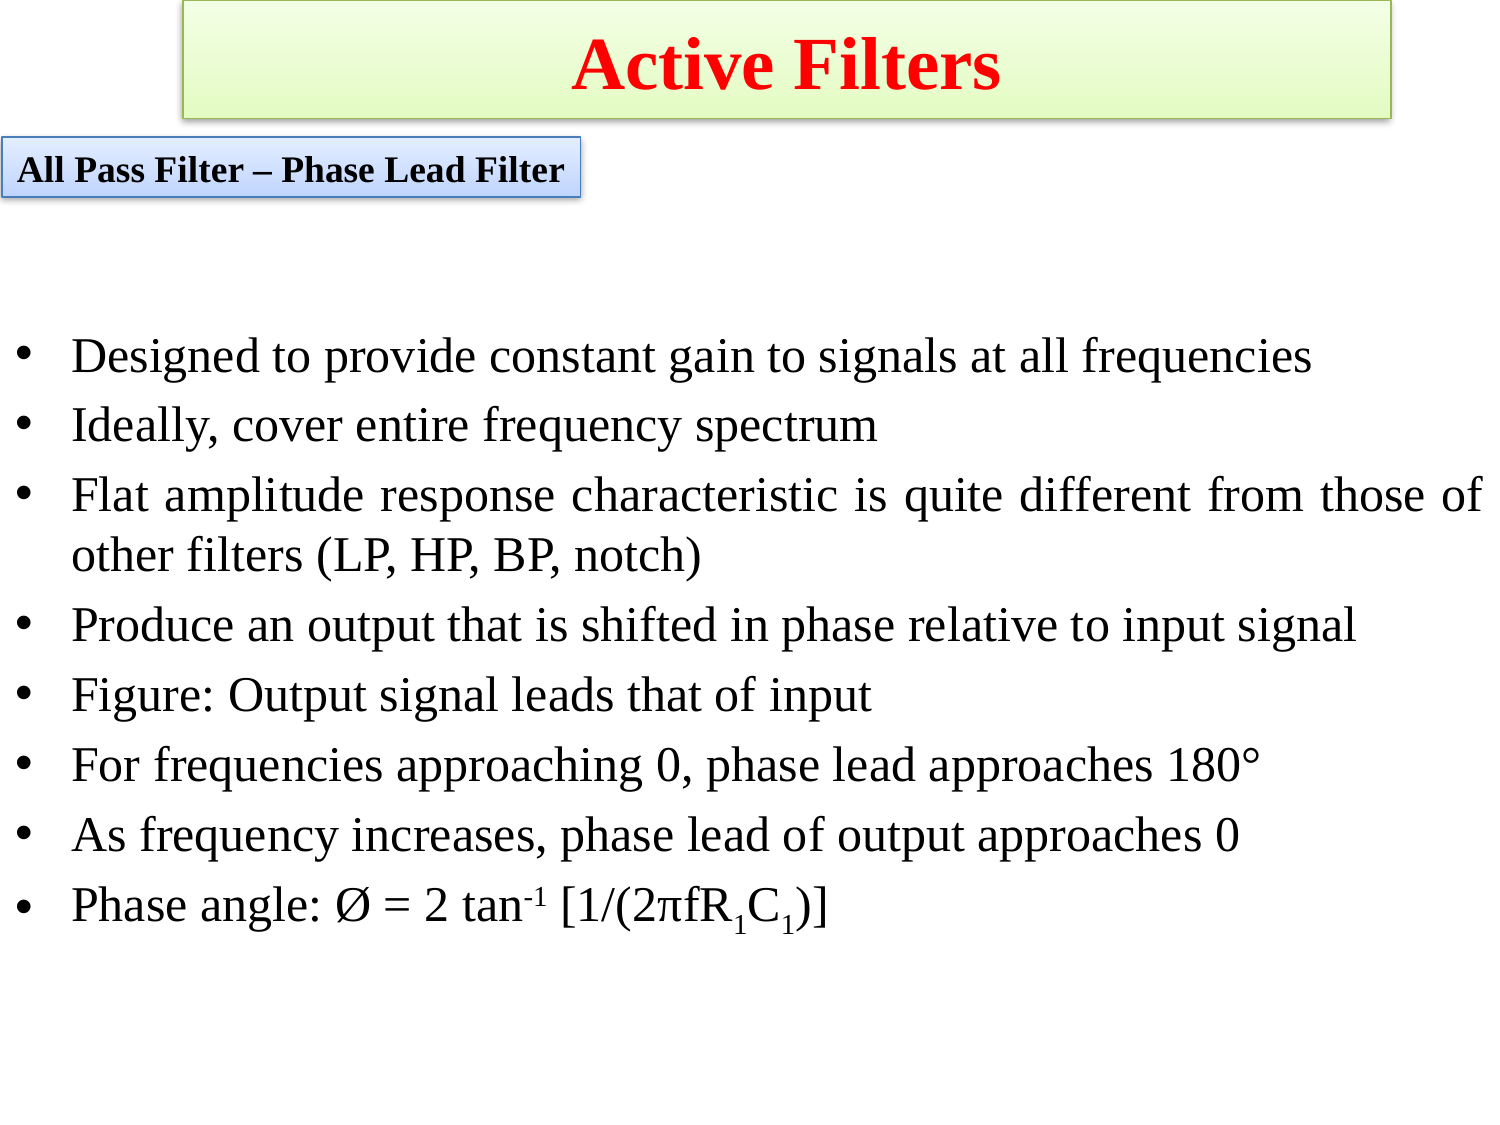

# Active Filters
All Pass Filter – Phase Lead Filter
Designed to provide constant gain to signals at all frequencies
Ideally, cover entire frequency spectrum
Flat amplitude response characteristic is quite different from those of other filters (LP, HP, BP, notch)
Produce an output that is shifted in phase relative to input signal
Figure: Output signal leads that of input
For frequencies approaching 0, phase lead approaches 180°
As frequency increases, phase lead of output approaches 0
Phase angle: Ø = 2 tan-1 [1/(2πfR1C1)]